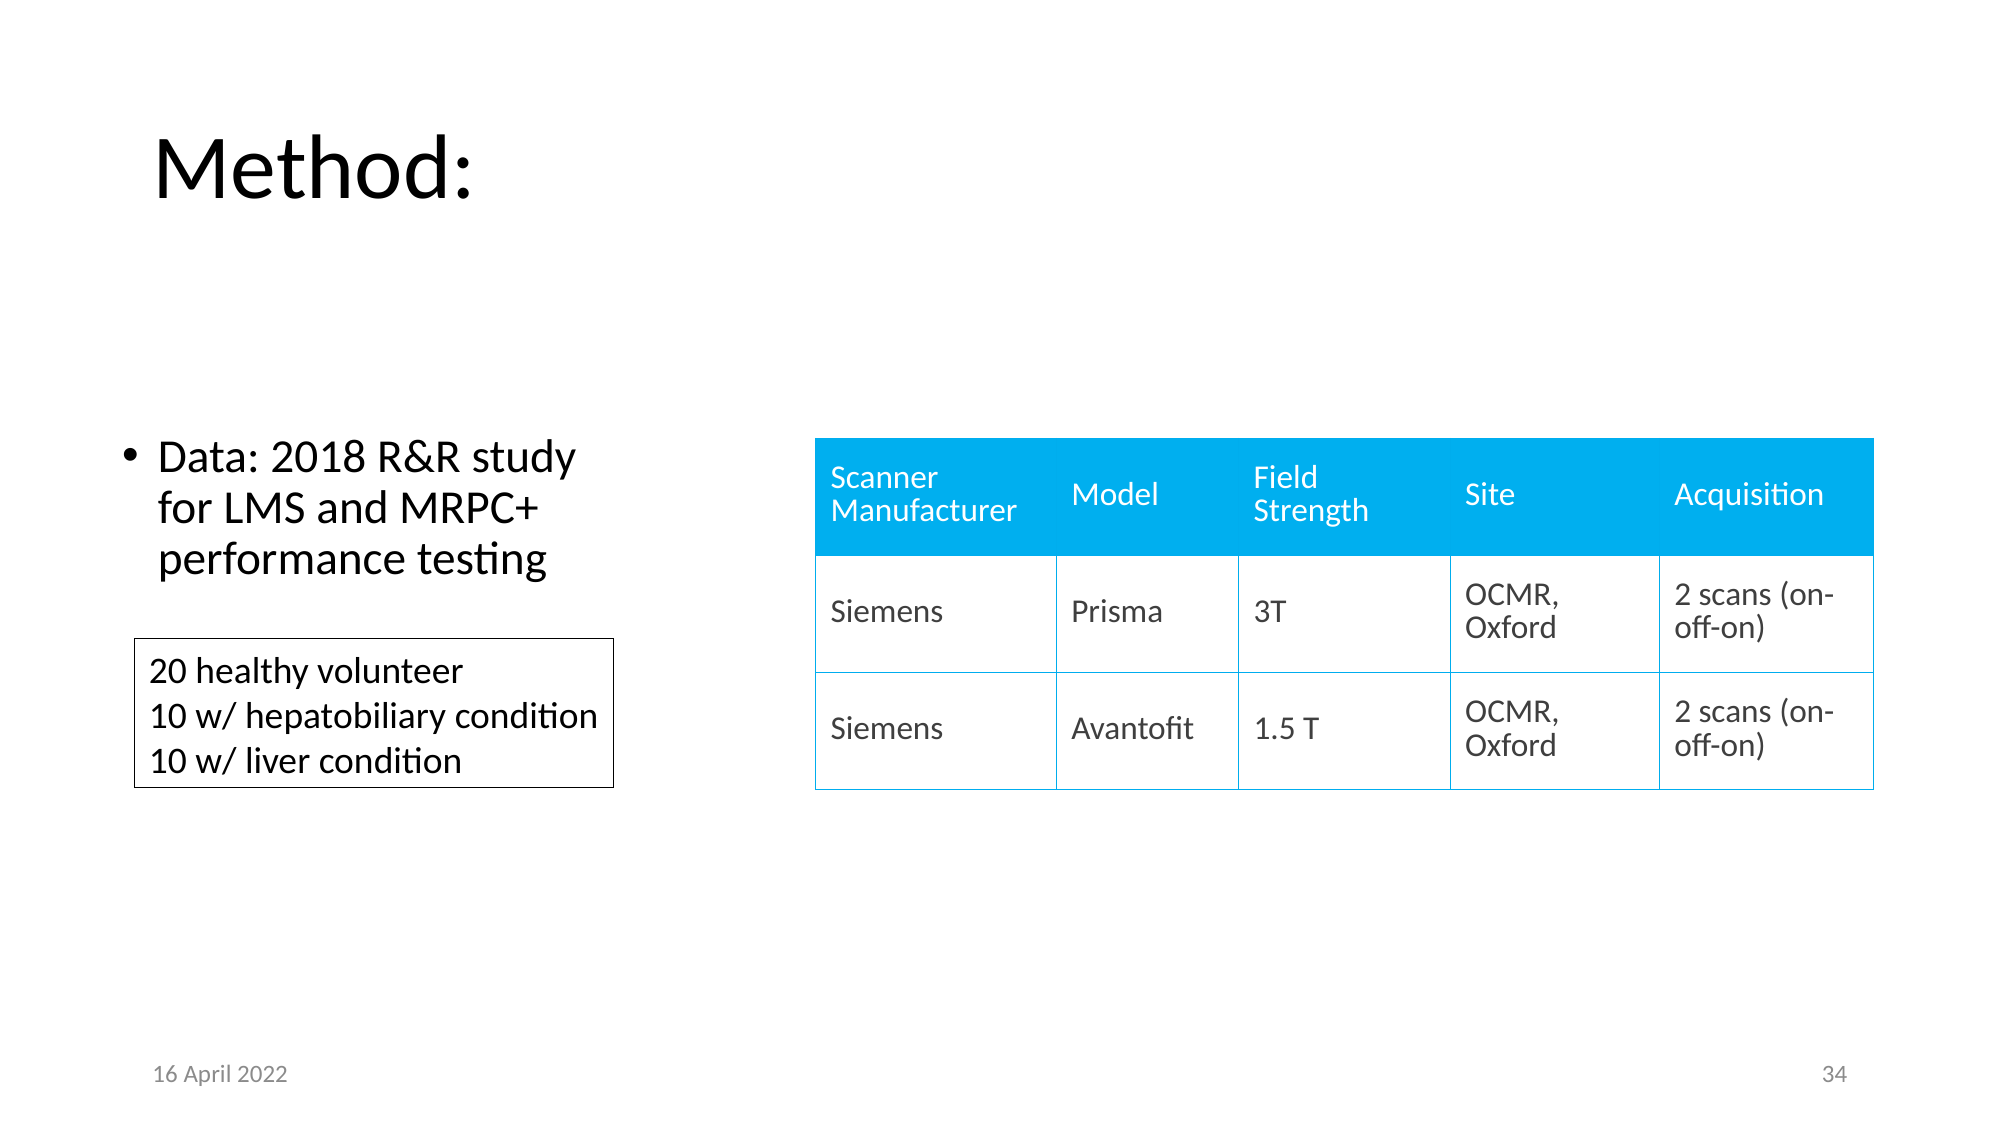

# Method:
Data: 2018 R&R study for LMS and MRPC+ performance testing
| Scanner Manufacturer | Model | Field Strength | Site | Acquisition |
| --- | --- | --- | --- | --- |
| Siemens | Prisma | 3T | OCMR, Oxford | 2 scans (on-off-on) |
| Siemens | Avantofit | 1.5 T | OCMR, Oxford | 2 scans (on-off-on) |
20 healthy volunteer
10 w/ hepatobiliary condition
10 w/ liver condition
16 April 2022
34